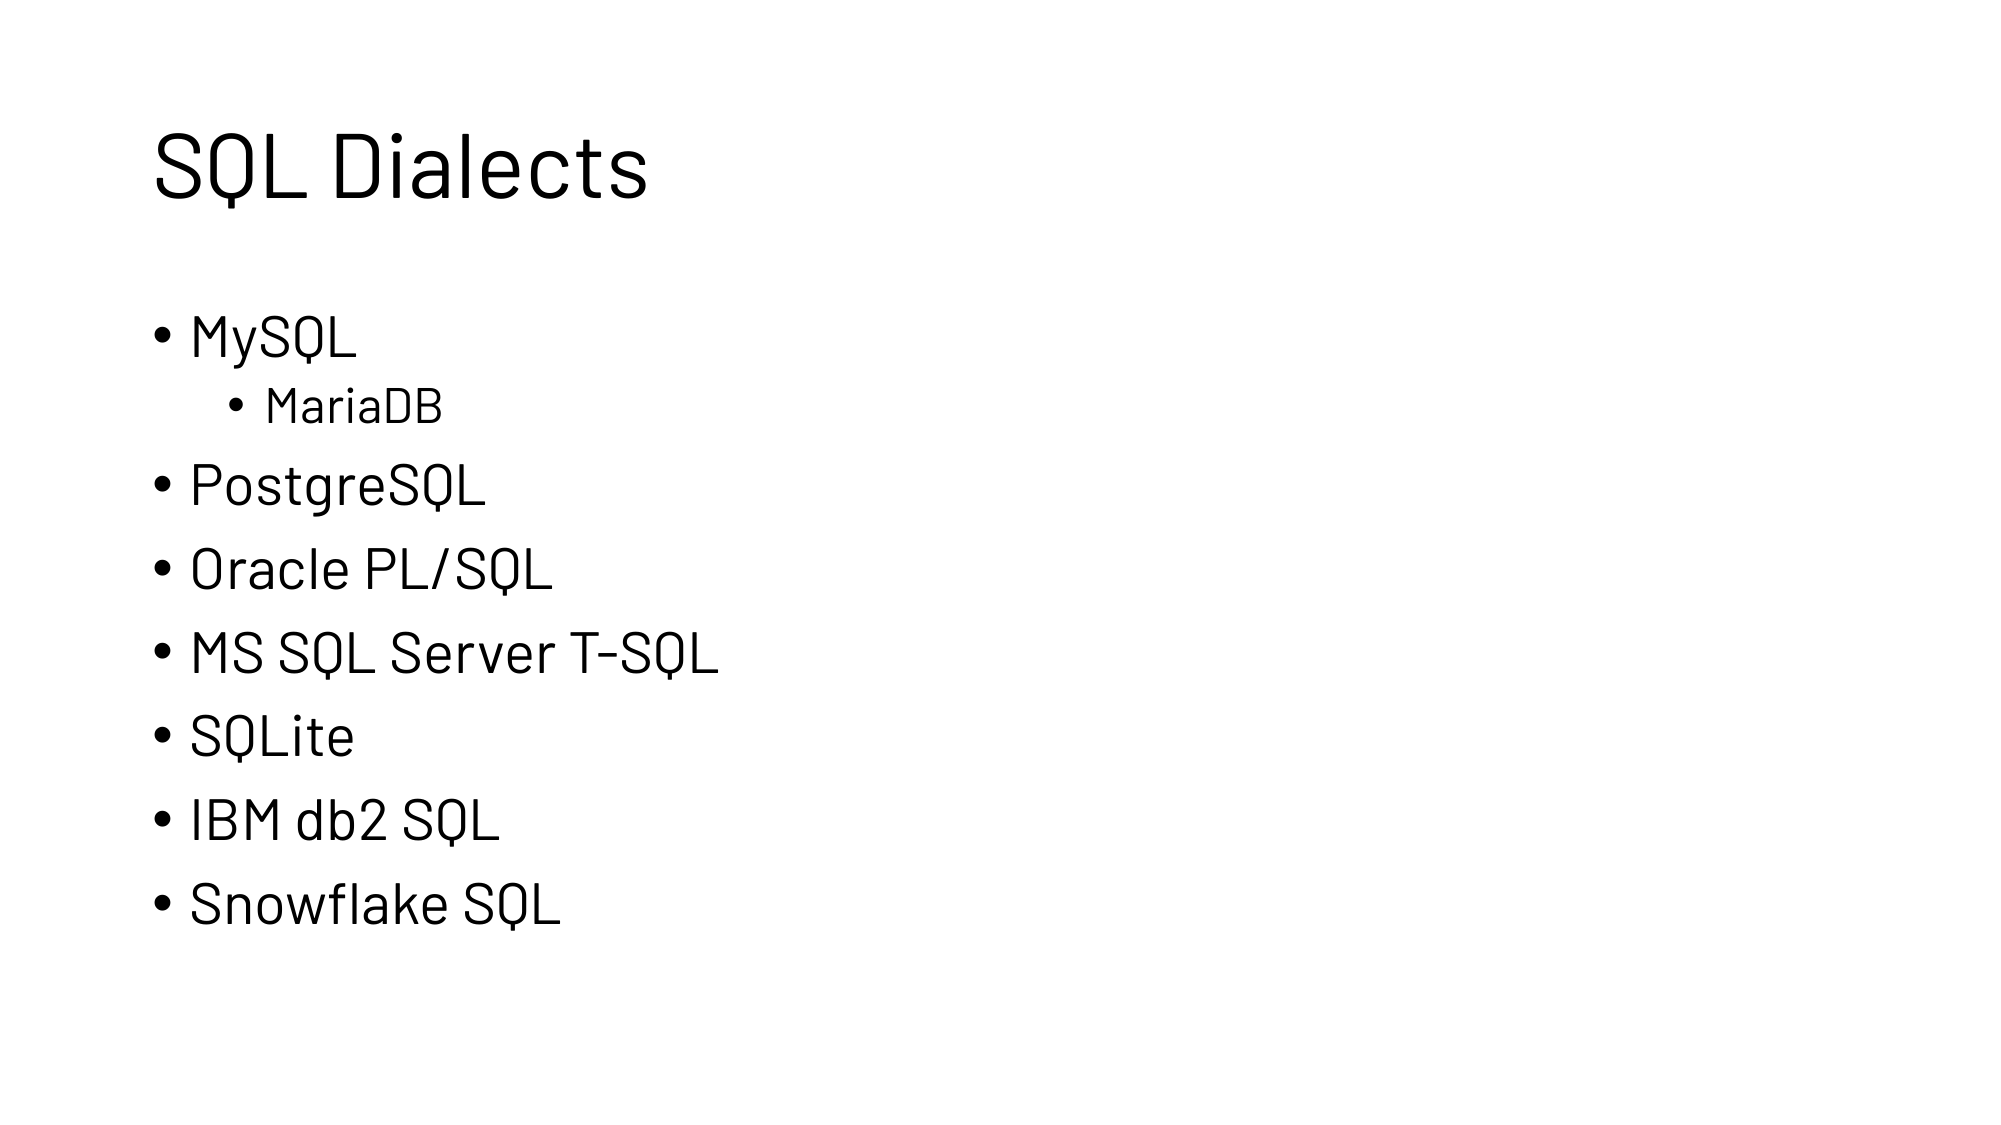

# SQL Dialects
MySQL
MariaDB
PostgreSQL
Oracle PL/SQL
MS SQL Server T-SQL
SQLite
IBM db2 SQL
Snowflake SQL